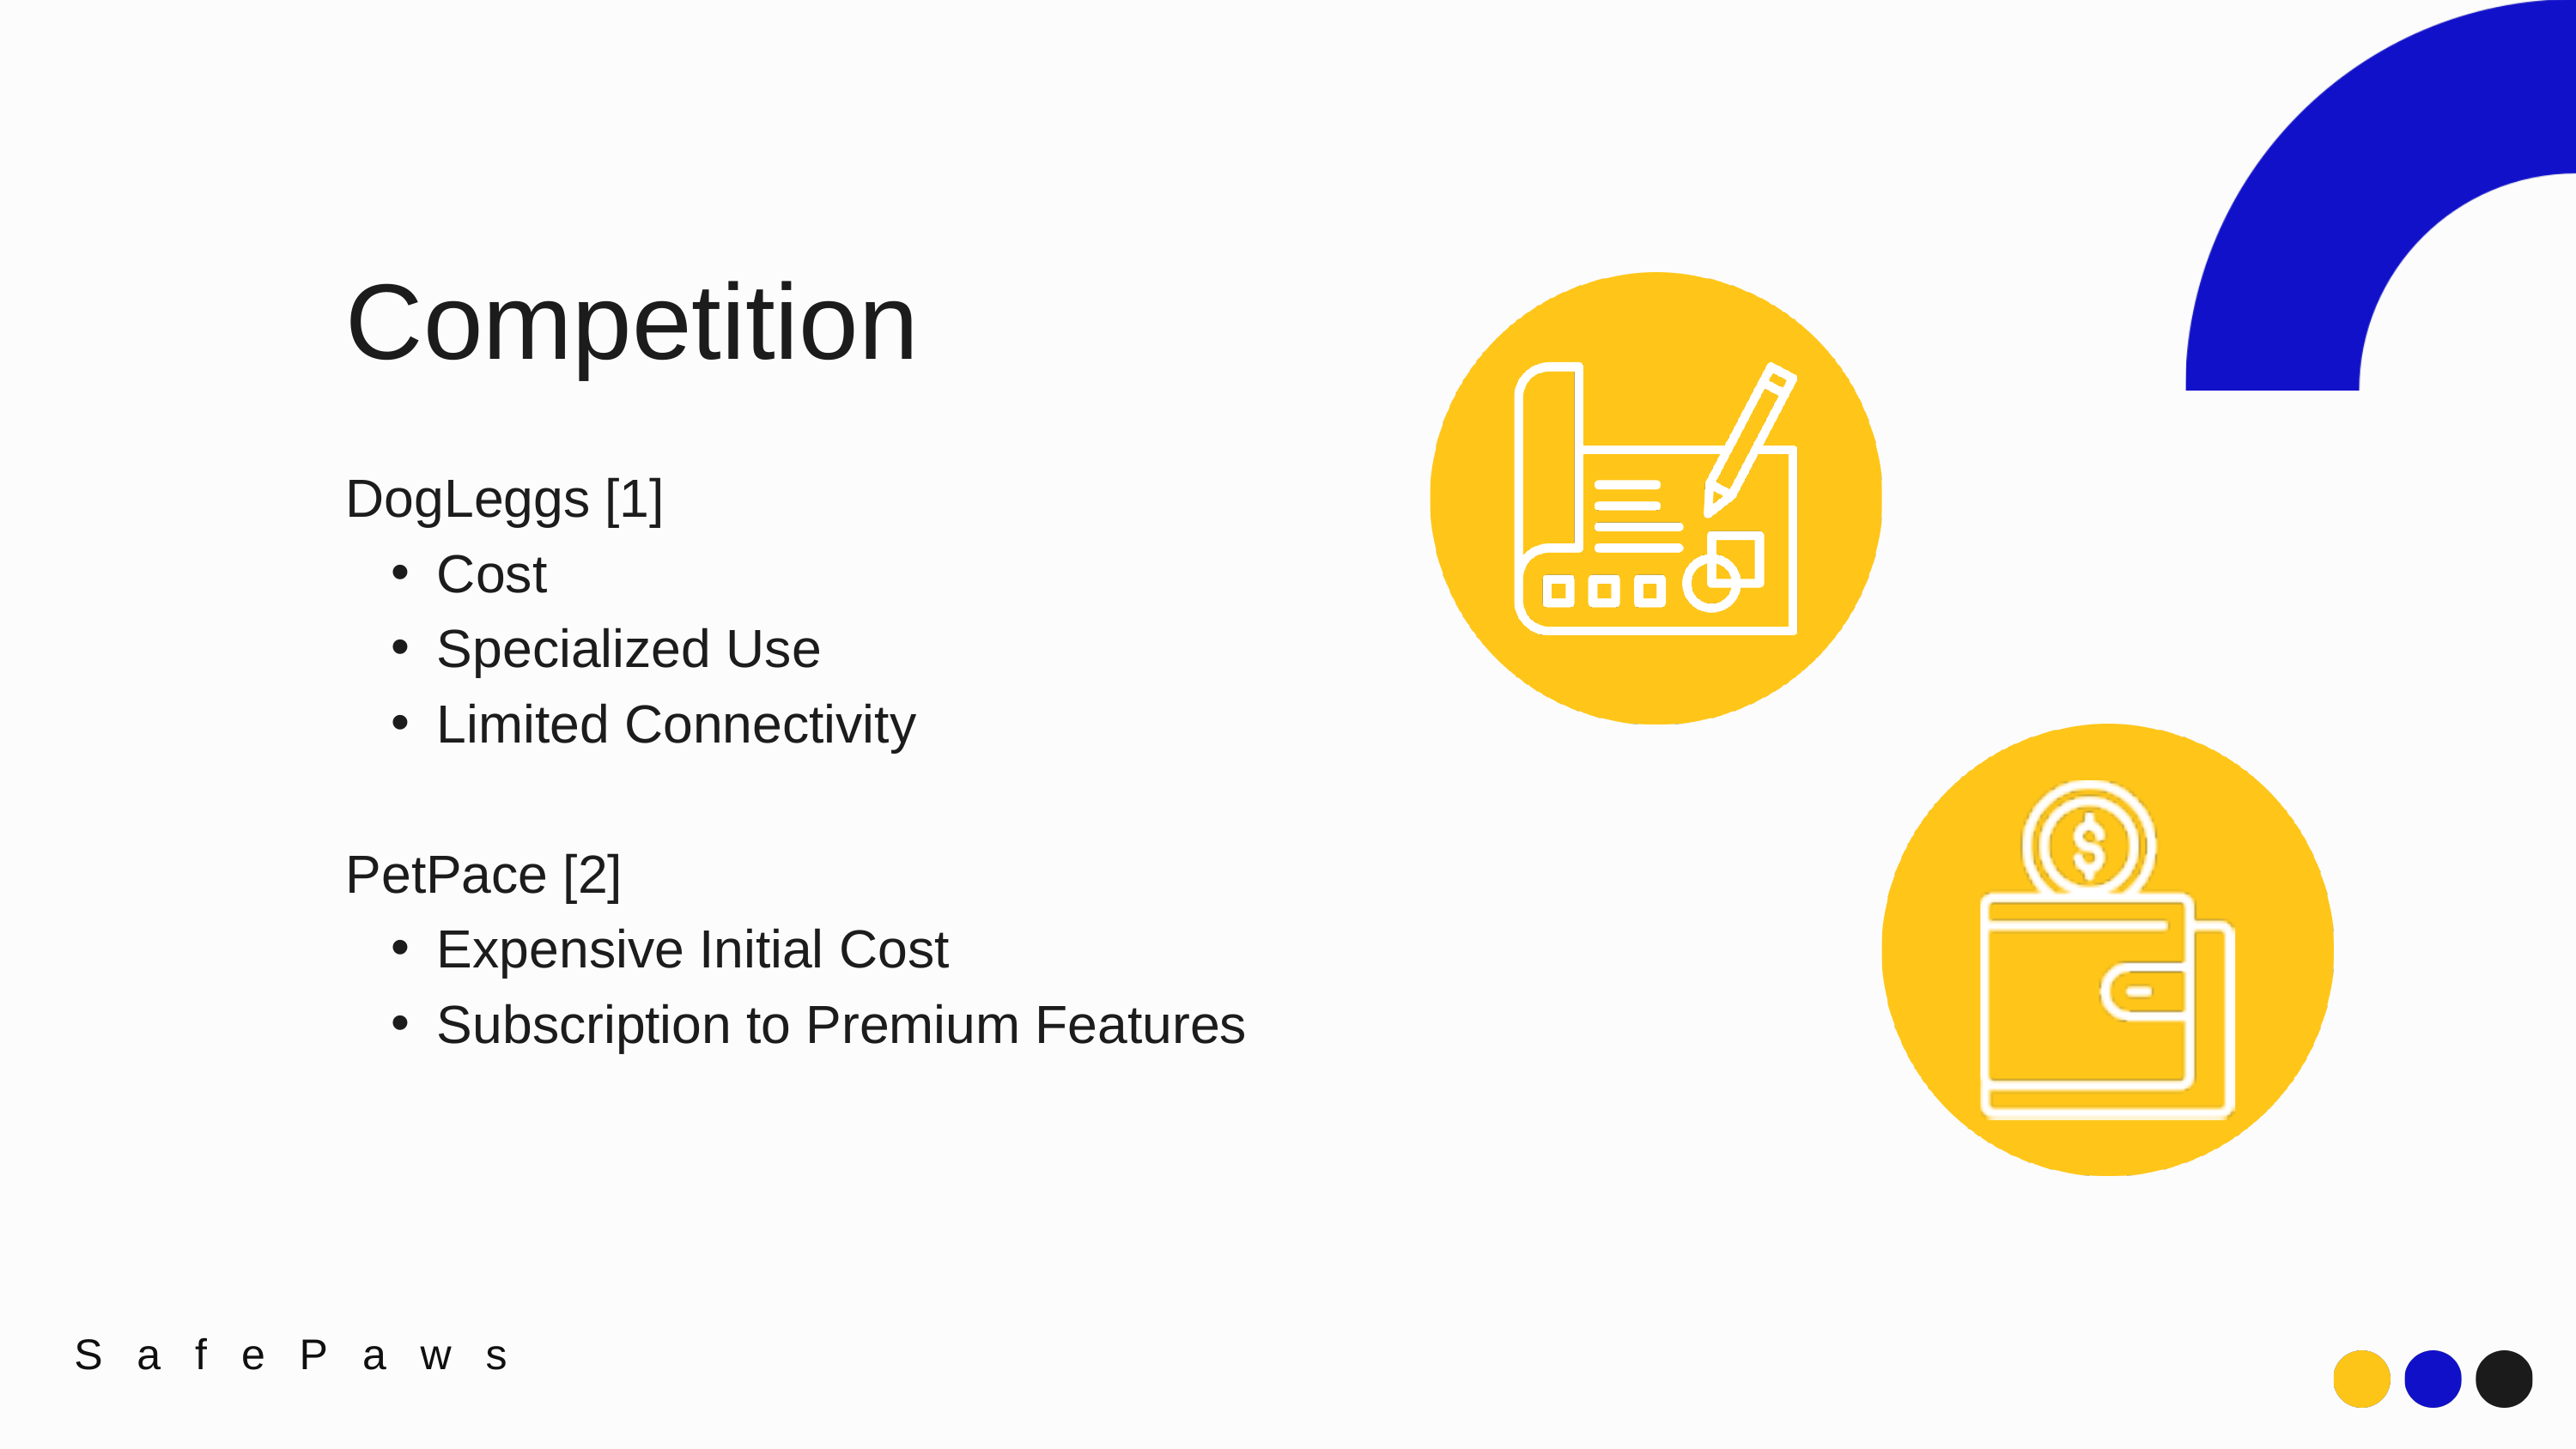

Competition

DogLeggs [1]
Cost
Specialized Use
Limited Connectivity

PetPace [2]
Expensive Initial Cost
Subscription to Premium Features

SafePaws